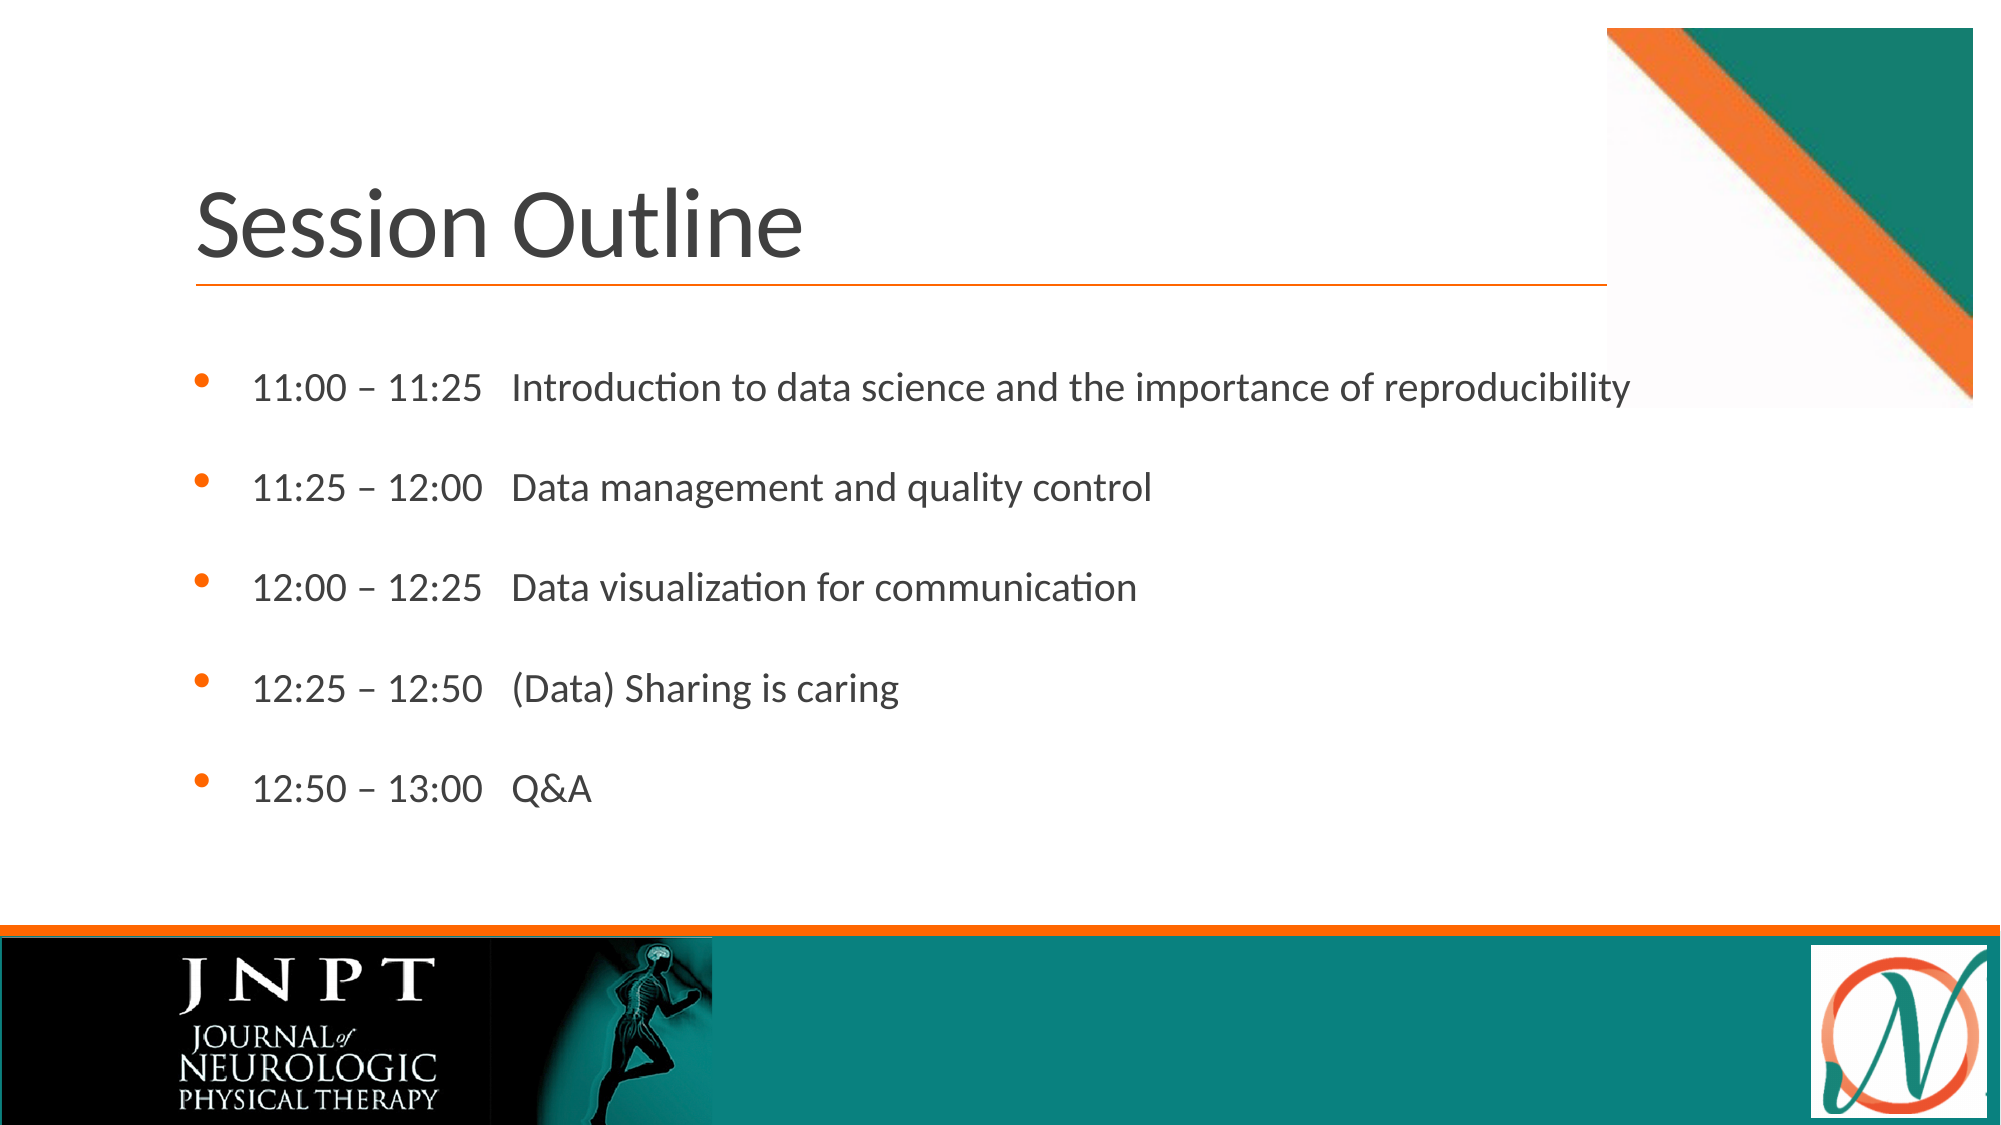

# Session Outline
11:00 – 11:25   Introduction to data science and the importance of reproducibility
11:25 – 12:00   Data management and quality control
12:00 – 12:25   Data visualization for communication
12:25 – 12:50   (Data) Sharing is caring
12:50 – 13:00   Q&A